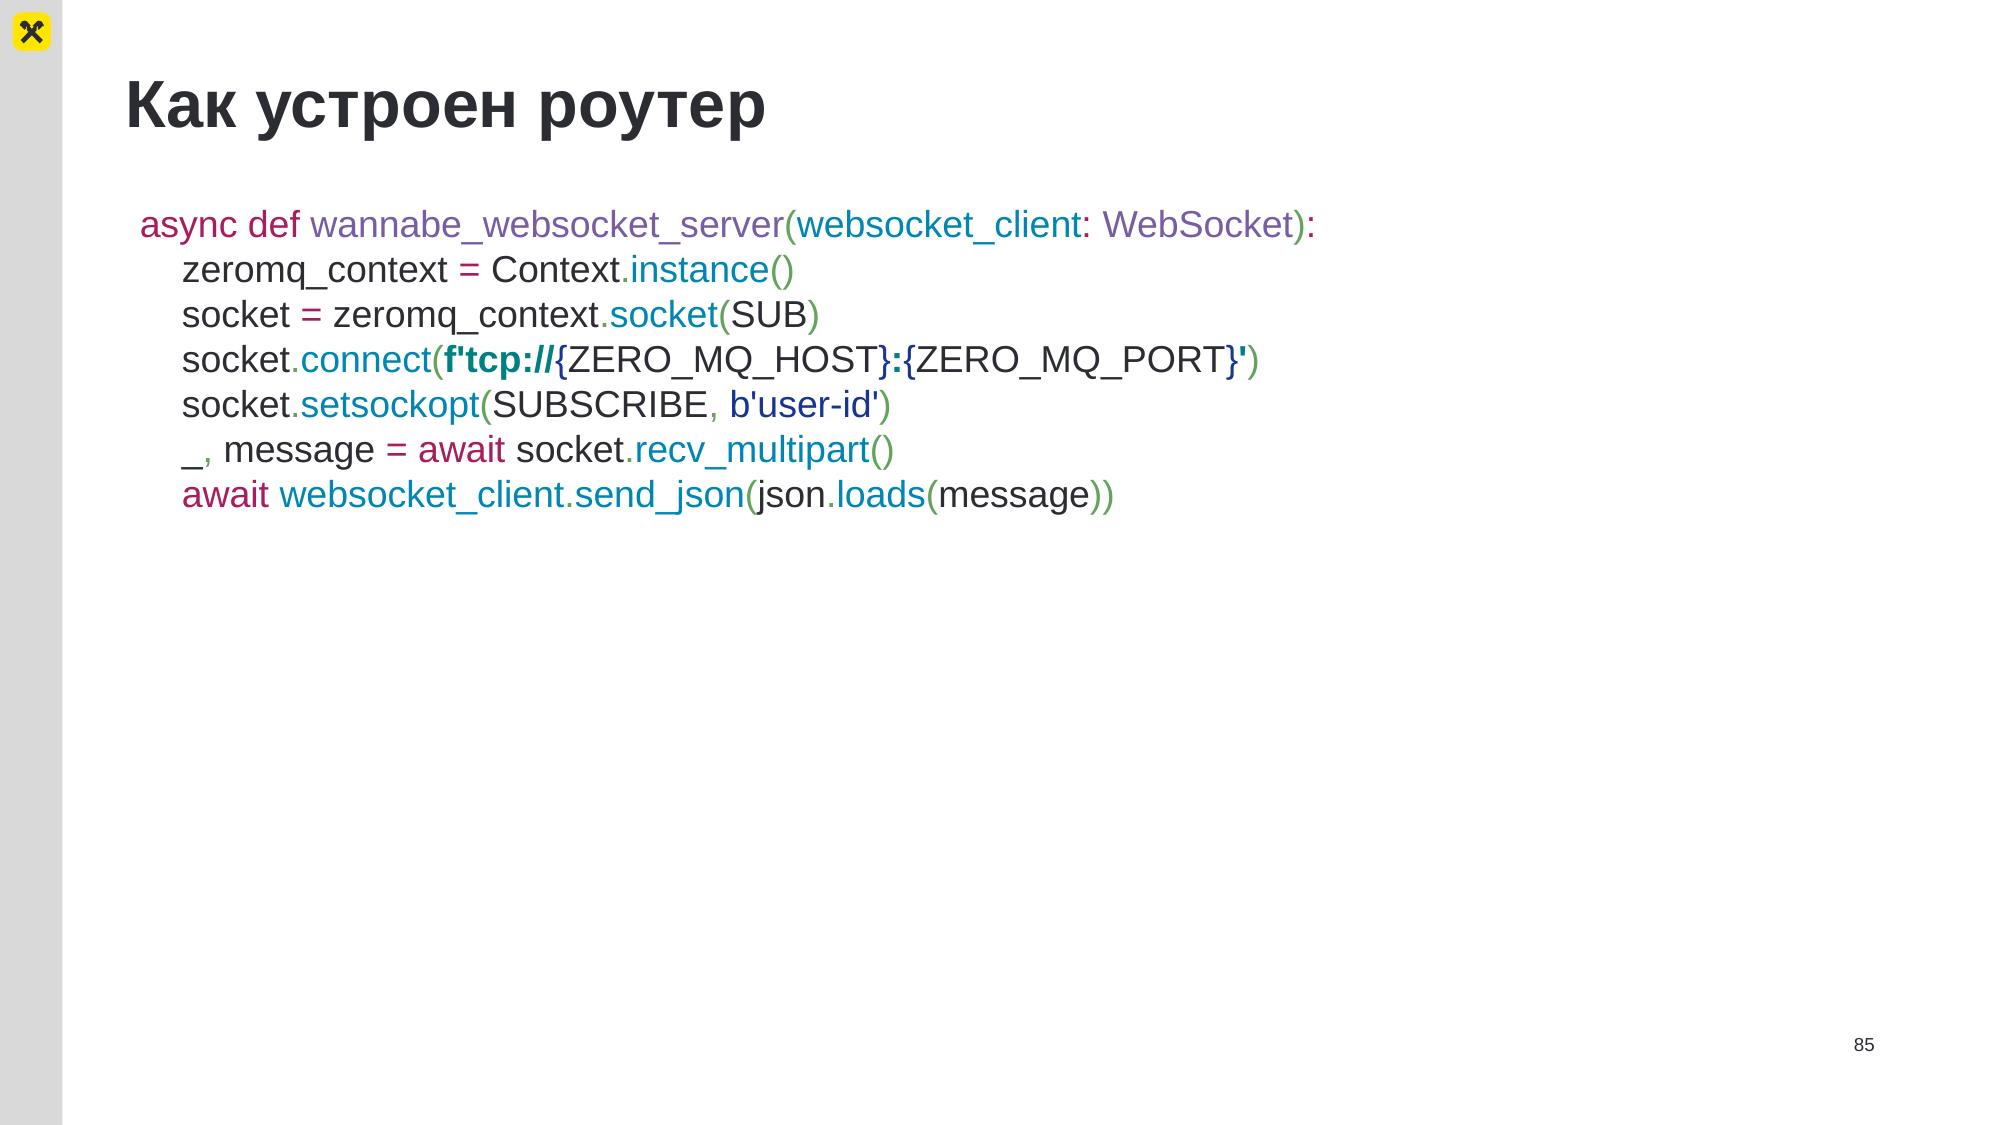

# Как устроен роутер
async def wannabe_websocket_server(websocket_client: WebSocket):
    zeromq_context = Context.instance()
    socket = zeromq_context.socket(SUB)
    socket.connect(f'tcp://{ZERO_MQ_HOST}:{ZERO_MQ_PORT}')
    socket.setsockopt(SUBSCRIBE, b'user-id')
    _, message = await socket.recv_multipart()
    await websocket_client.send_json(json.loads(message))
85